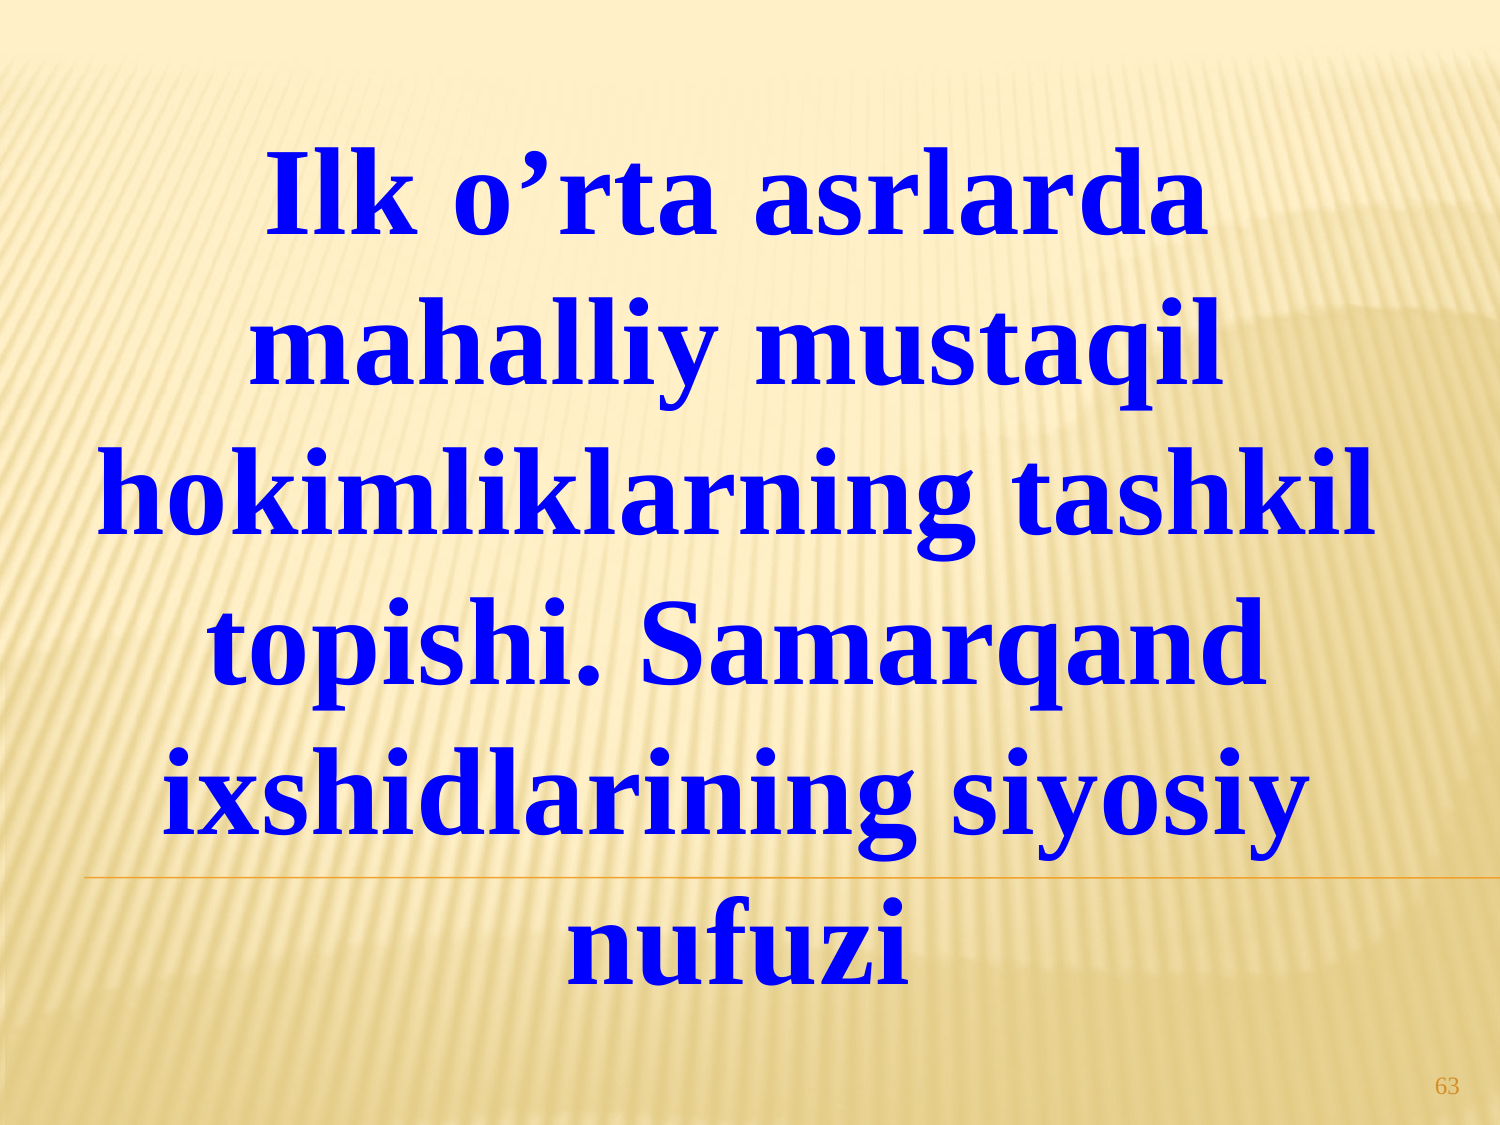

Ilk o’rta asrlarda mahalliy mustaqil hokimliklarning tashkil topishi. Samarqand ixshidlarining siyosiy nufuzi
63